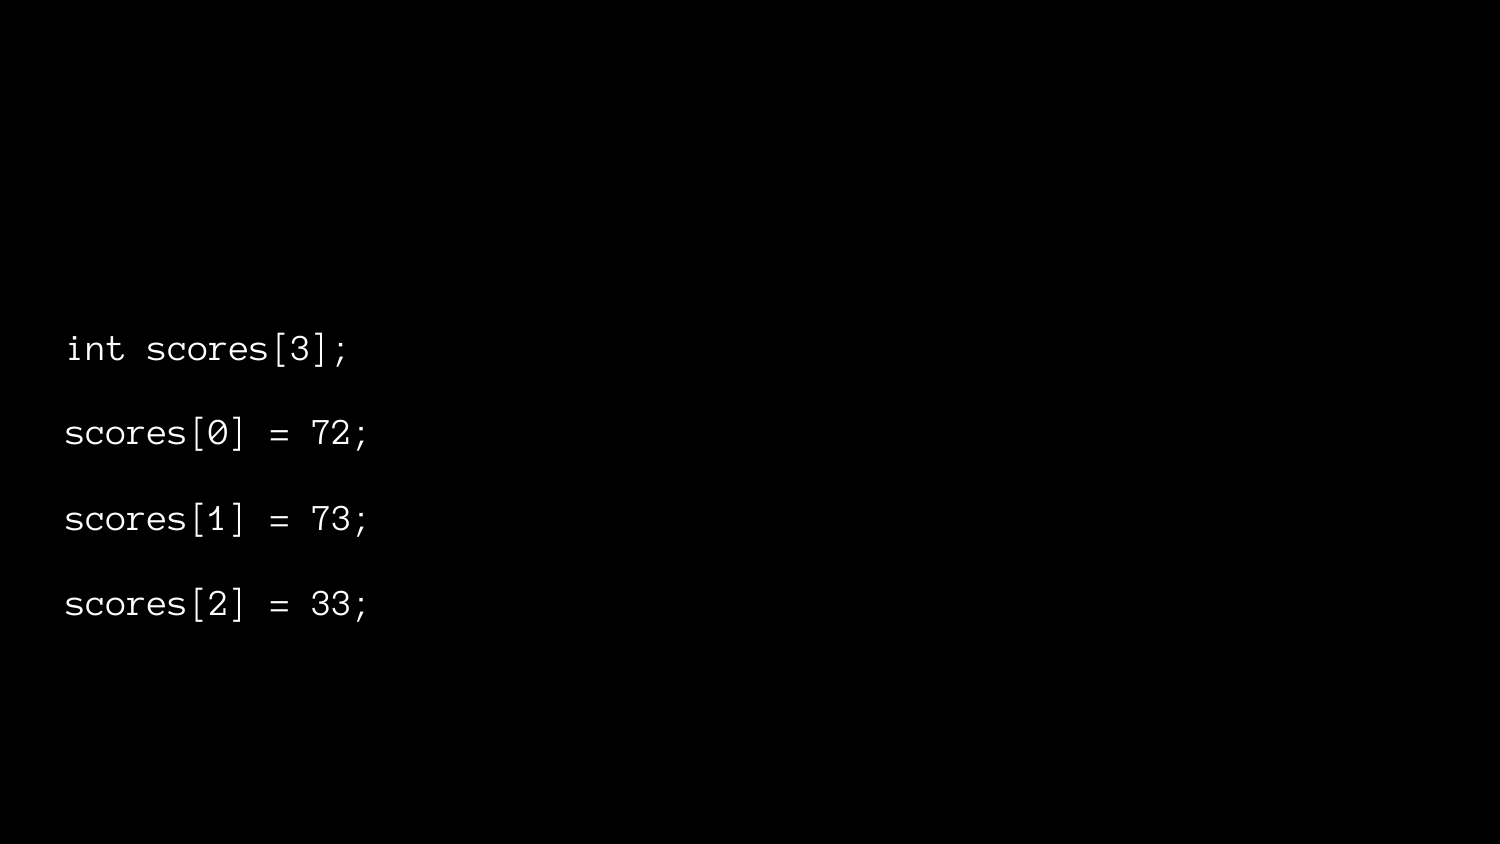

int scores[3];
scores[0] = 72;
scores[1] = 73;
scores[2] = 33;